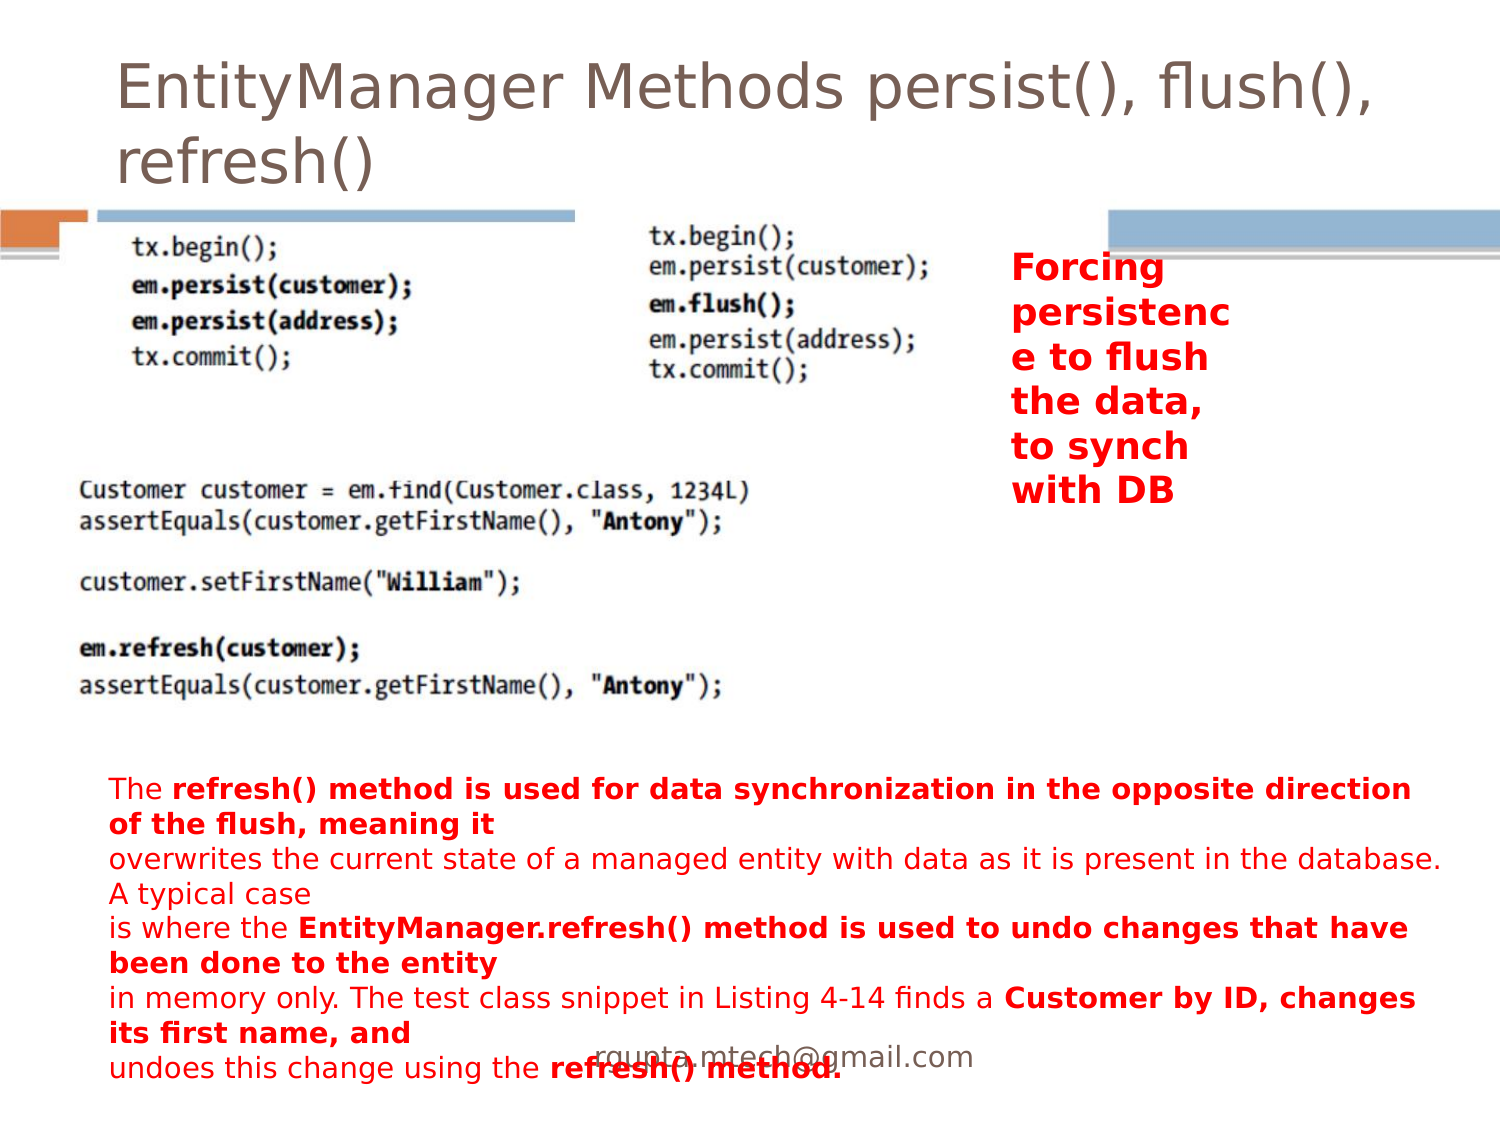

EntityManager Methods persist(), ﬂush(),
refresh()
Forcing
persistenc
e to ﬂush
the data,
to synch
with DB
The refresh() method is used for data synchronization in the opposite direction
of the ﬂush, meaning it
overwrites the current state of a managed entity with data as it is present in the database.
A typical case
is where the EntityManager.refresh() method is used to undo changes that have
been done to the entity
in memory only. The test class snippet in Listing 4-14 ﬁnds a Customer by ID, changes
its ﬁrst name, and
rgupta.mtech@gmail.com
undoes this change using the refresh() method.